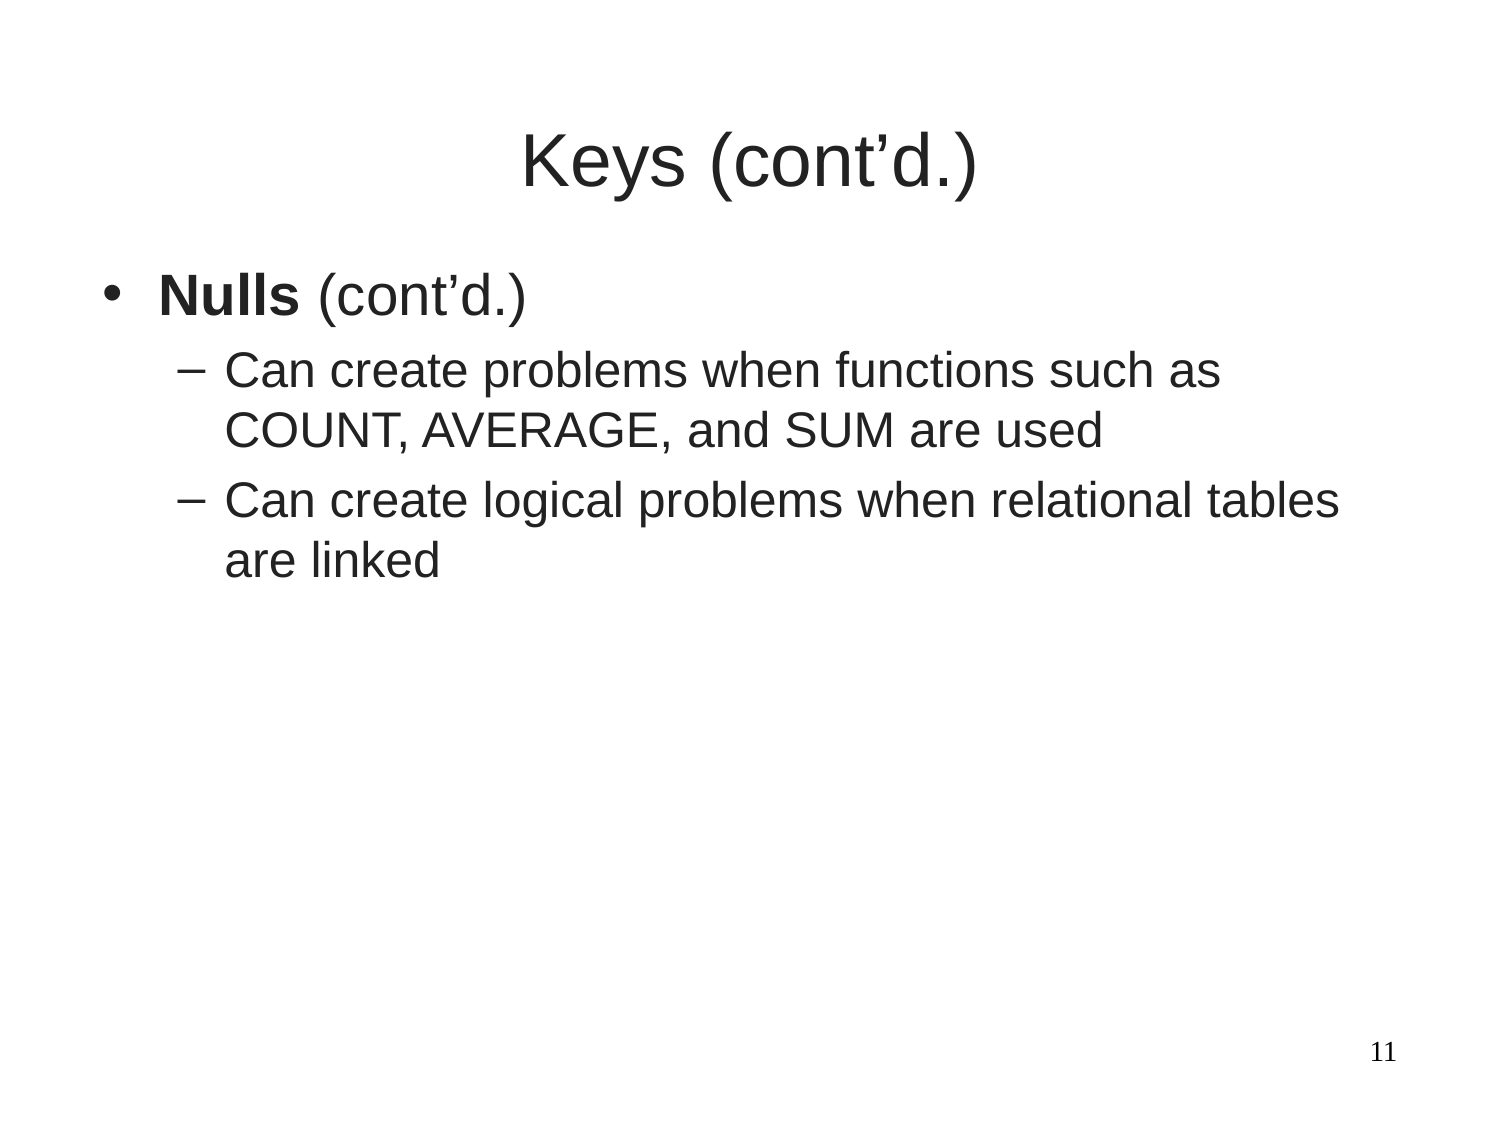

# Keys (cont’d.)
Nulls (cont’d.)
Can create problems when functions such as COUNT, AVERAGE, and SUM are used
Can create logical problems when relational tables are linked
11